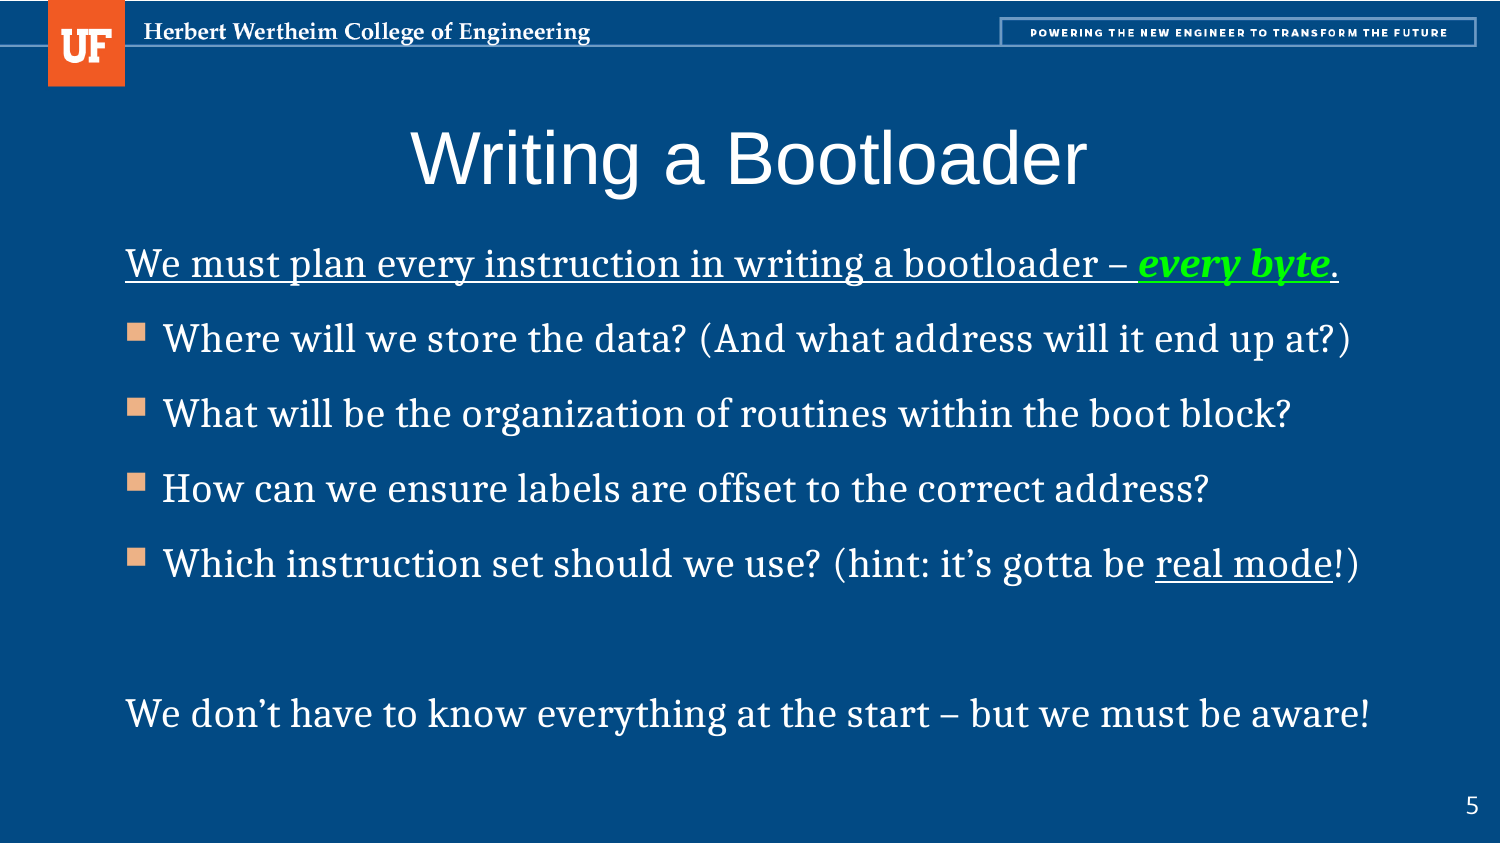

# Writing a Bootloader
We must plan every instruction in writing a bootloader – every byte.
Where will we store the data? (And what address will it end up at?)
What will be the organization of routines within the boot block?
How can we ensure labels are offset to the correct address?
Which instruction set should we use? (hint: it’s gotta be real mode!)

We don’t have to know everything at the start – but we must be aware!

5